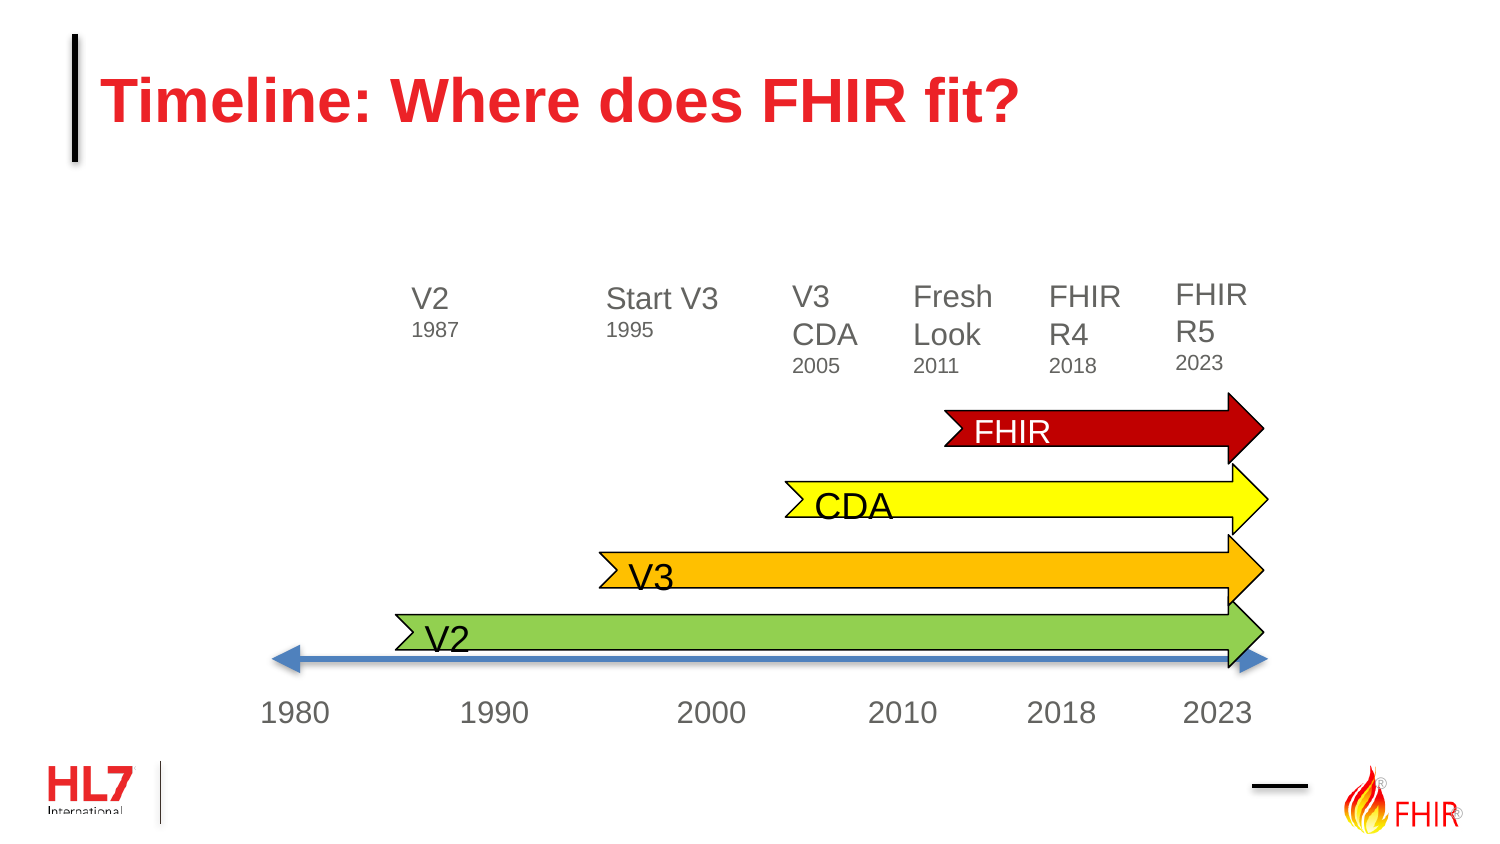

# Timeline: Where does FHIR fit?
FHIR
R5
2023
FHIR
R4
2018
V3
CDA
2005
Fresh
Look
2011
V2
1987
Start V3
1995
FHIR
CDA
V3
V2
1980
1990
2000
2010
2018
2023